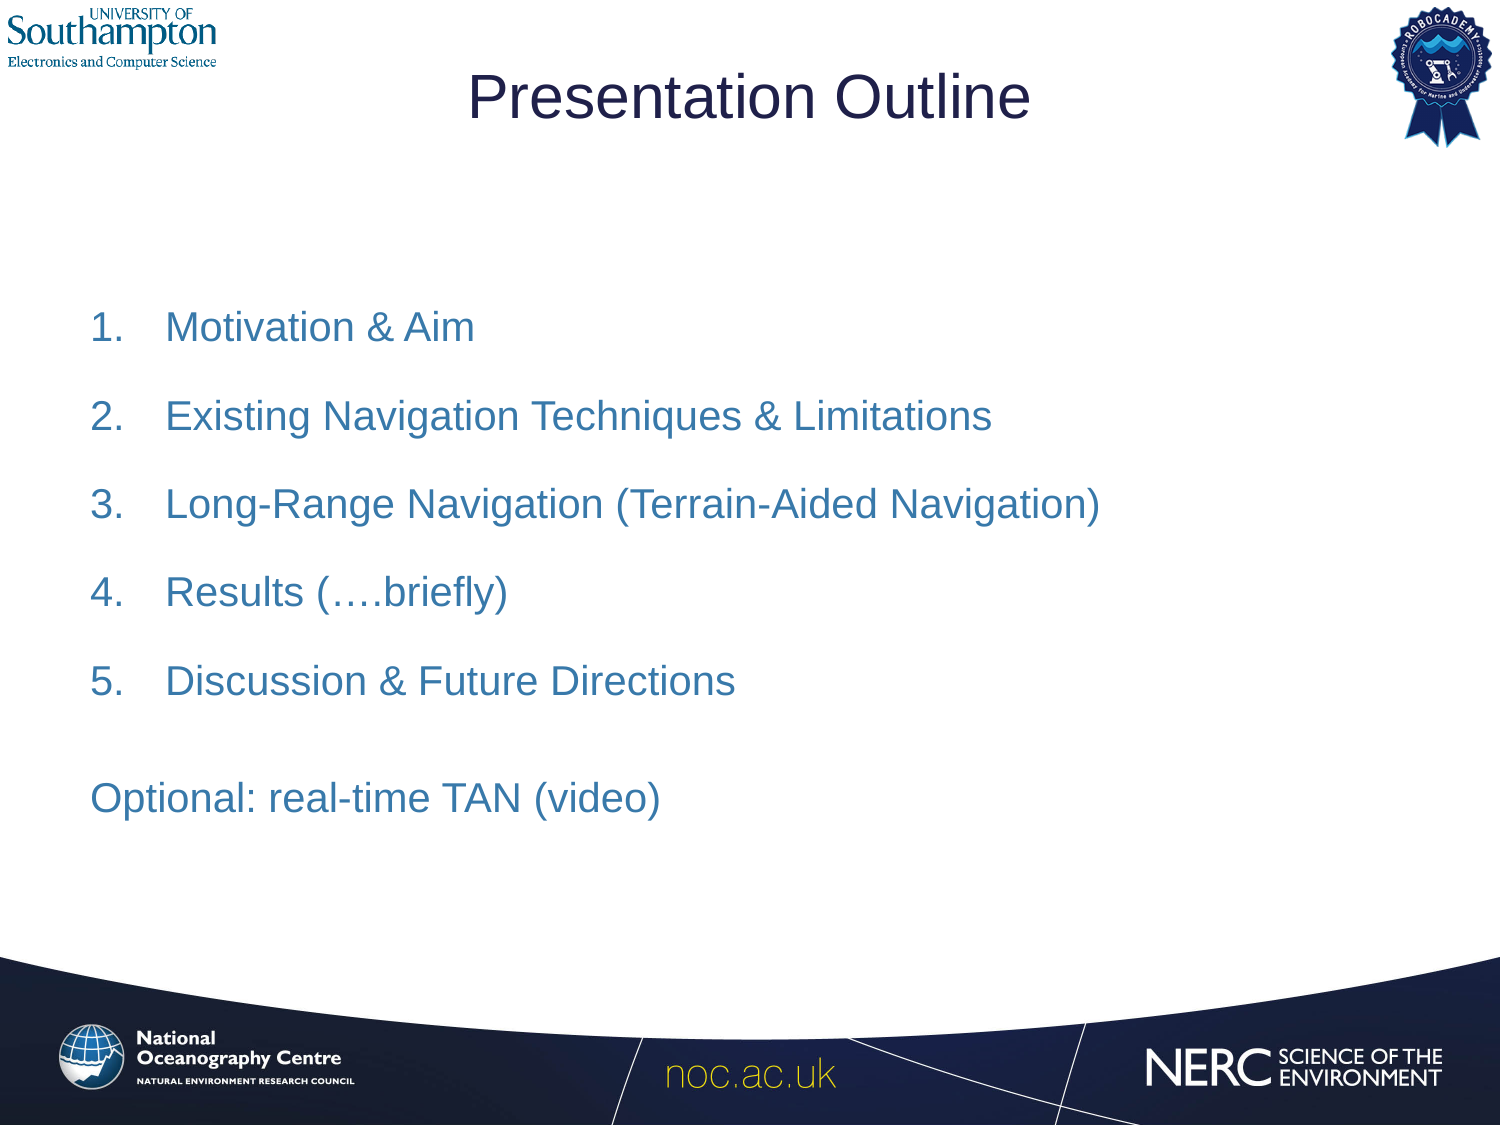

# Presentation Outline
Motivation & Aim
Existing Navigation Techniques & Limitations
Long-Range Navigation (Terrain-Aided Navigation)
Results (….briefly)
Discussion & Future Directions

Optional: real-time TAN (video)